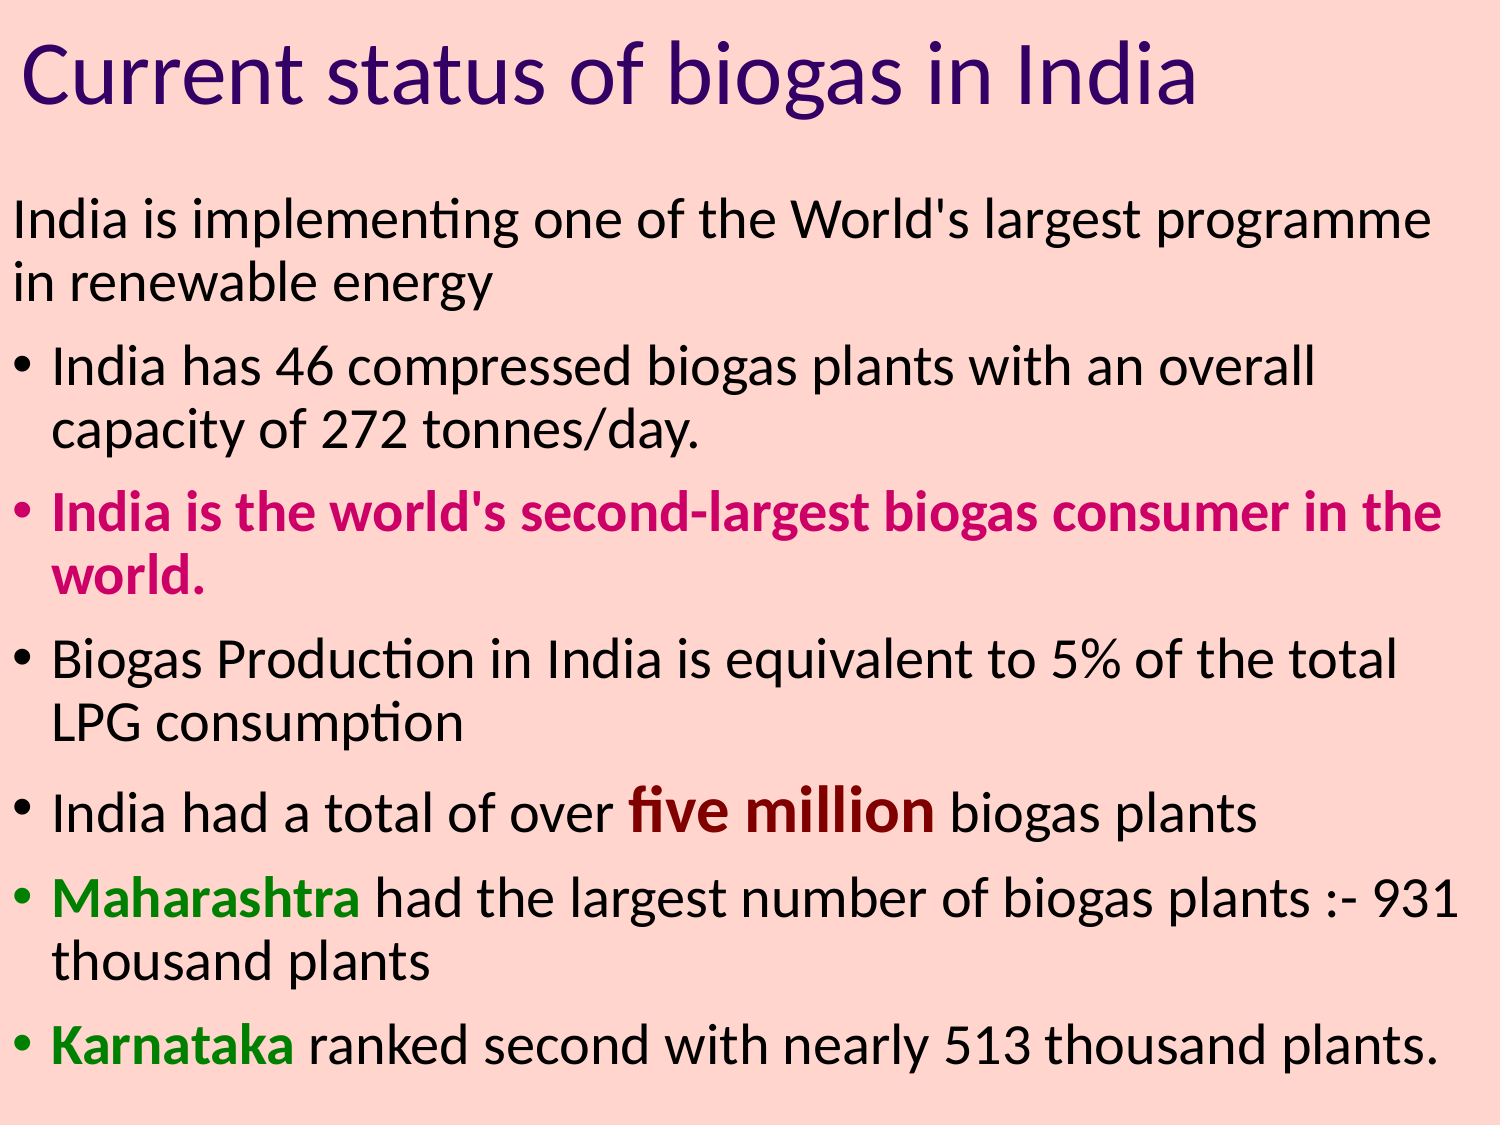

# Current status of biogas in India
India is implementing one of the World's largest programme in renewable energy
India has 46 compressed biogas plants with an overall capacity of 272 tonnes/day.
India is the world's second-largest biogas consumer in the world.
Biogas Production in India is equivalent to 5% of the total LPG consumption
India had a total of over five million biogas plants
Maharashtra had the largest number of biogas plants :- 931 thousand plants
Karnataka ranked second with nearly 513 thousand plants.